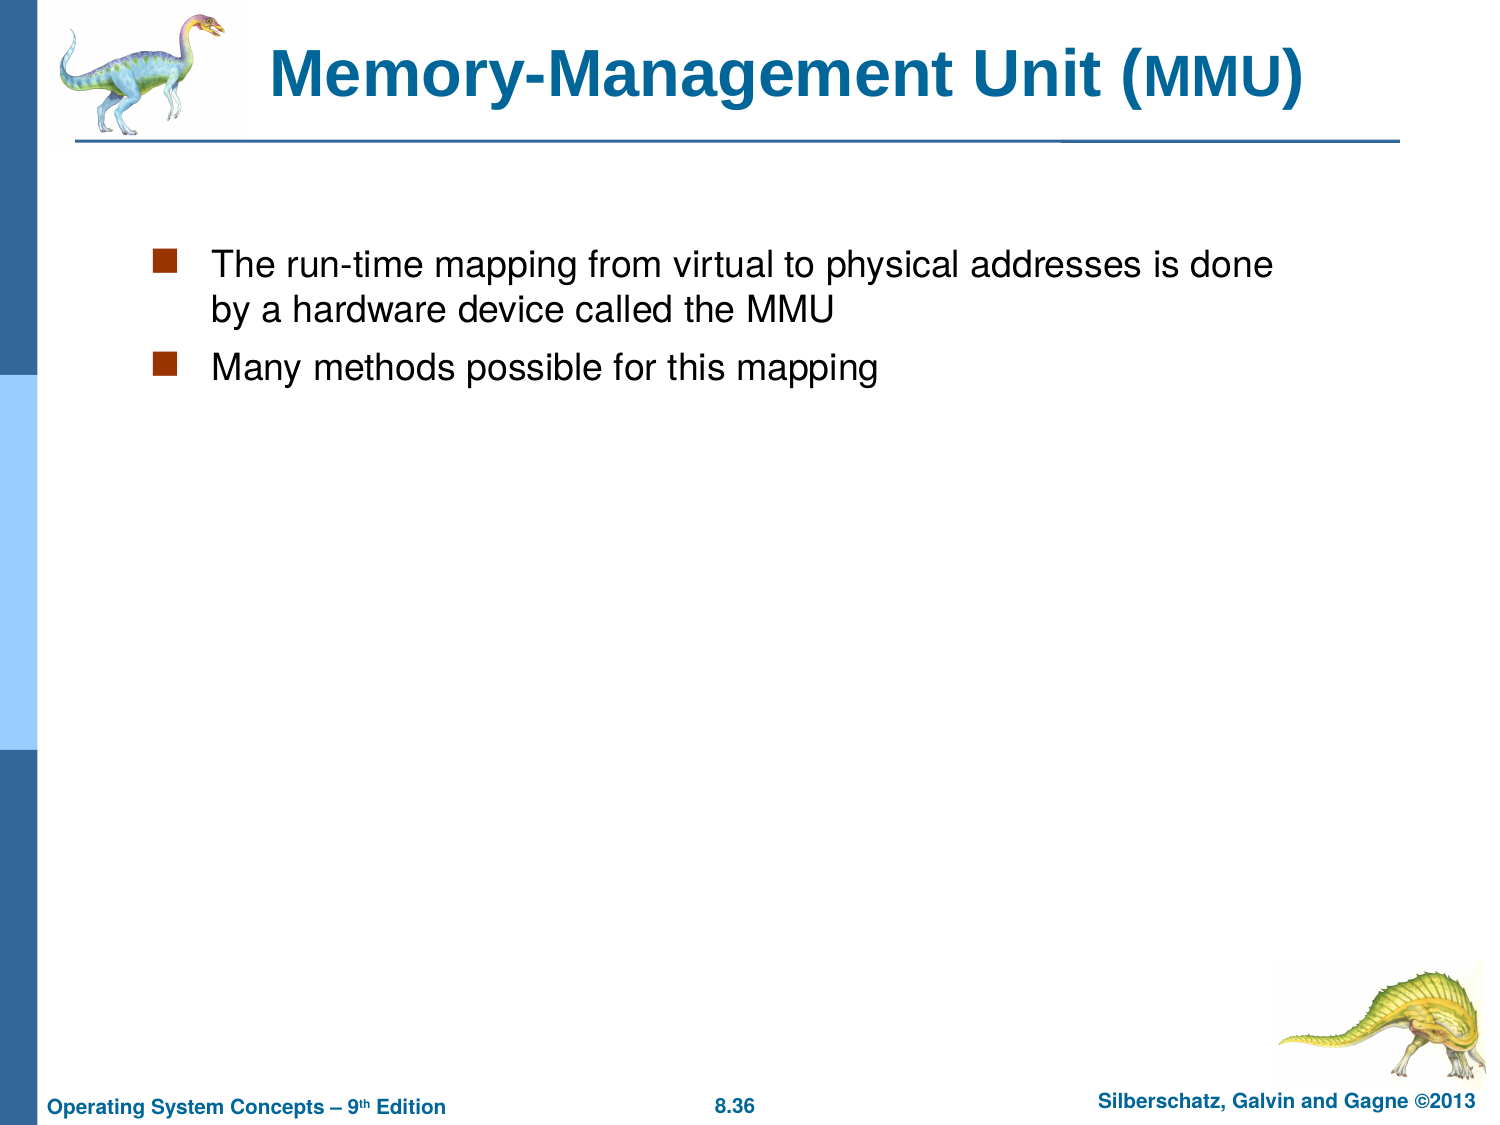

# Memory-Management Unit (MMU)

The run-time mapping from virtual to physical addresses is done by a hardware device called the MMU
Many methods possible for this mapping